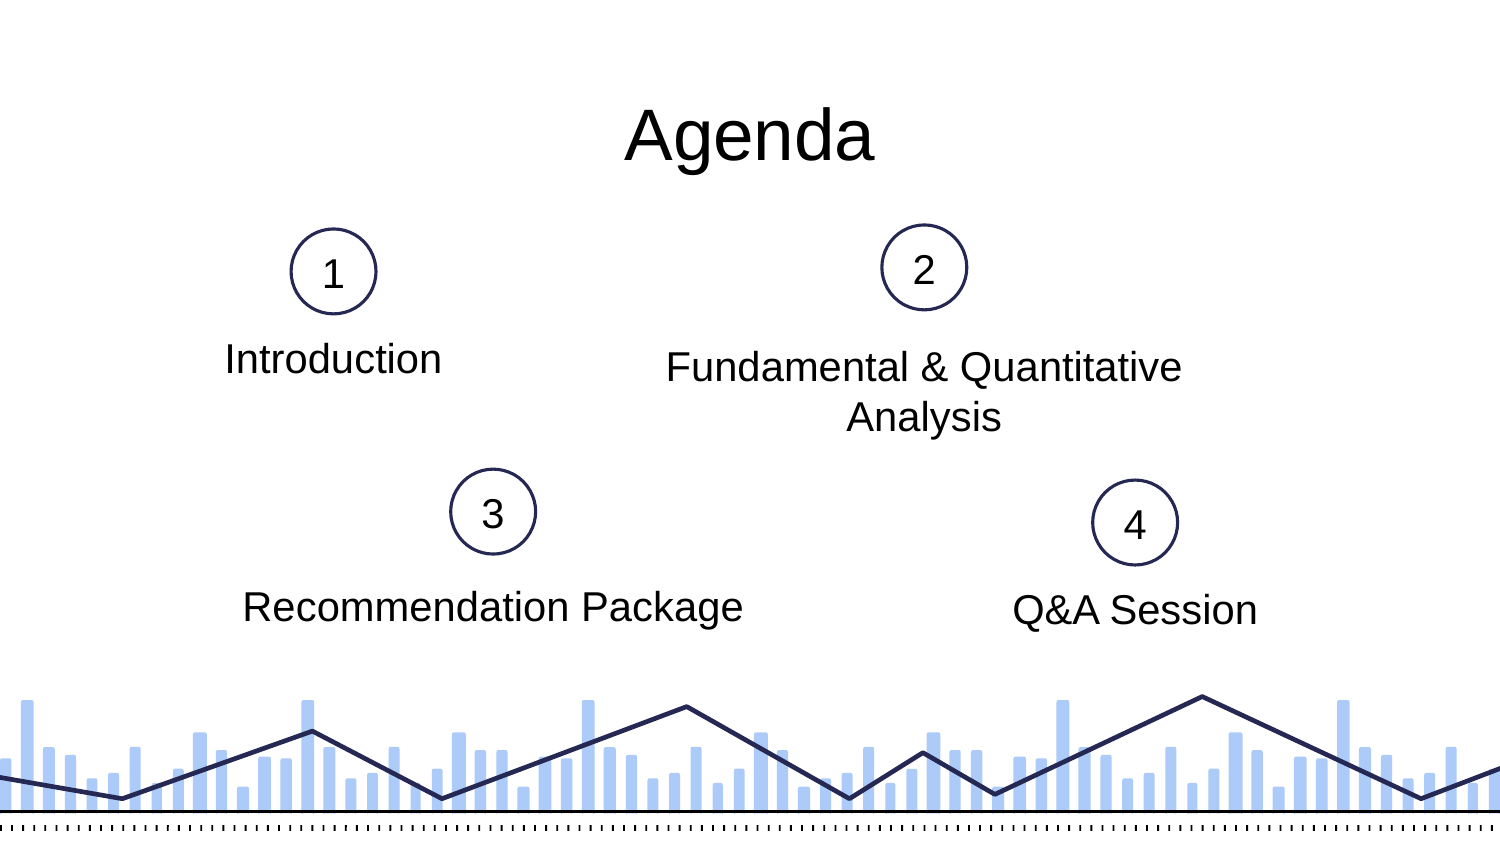

# Agenda

2
1
Introduction
Fundamental & Quantitative Analysis

3

4
Recommendation Package
Q&A Session